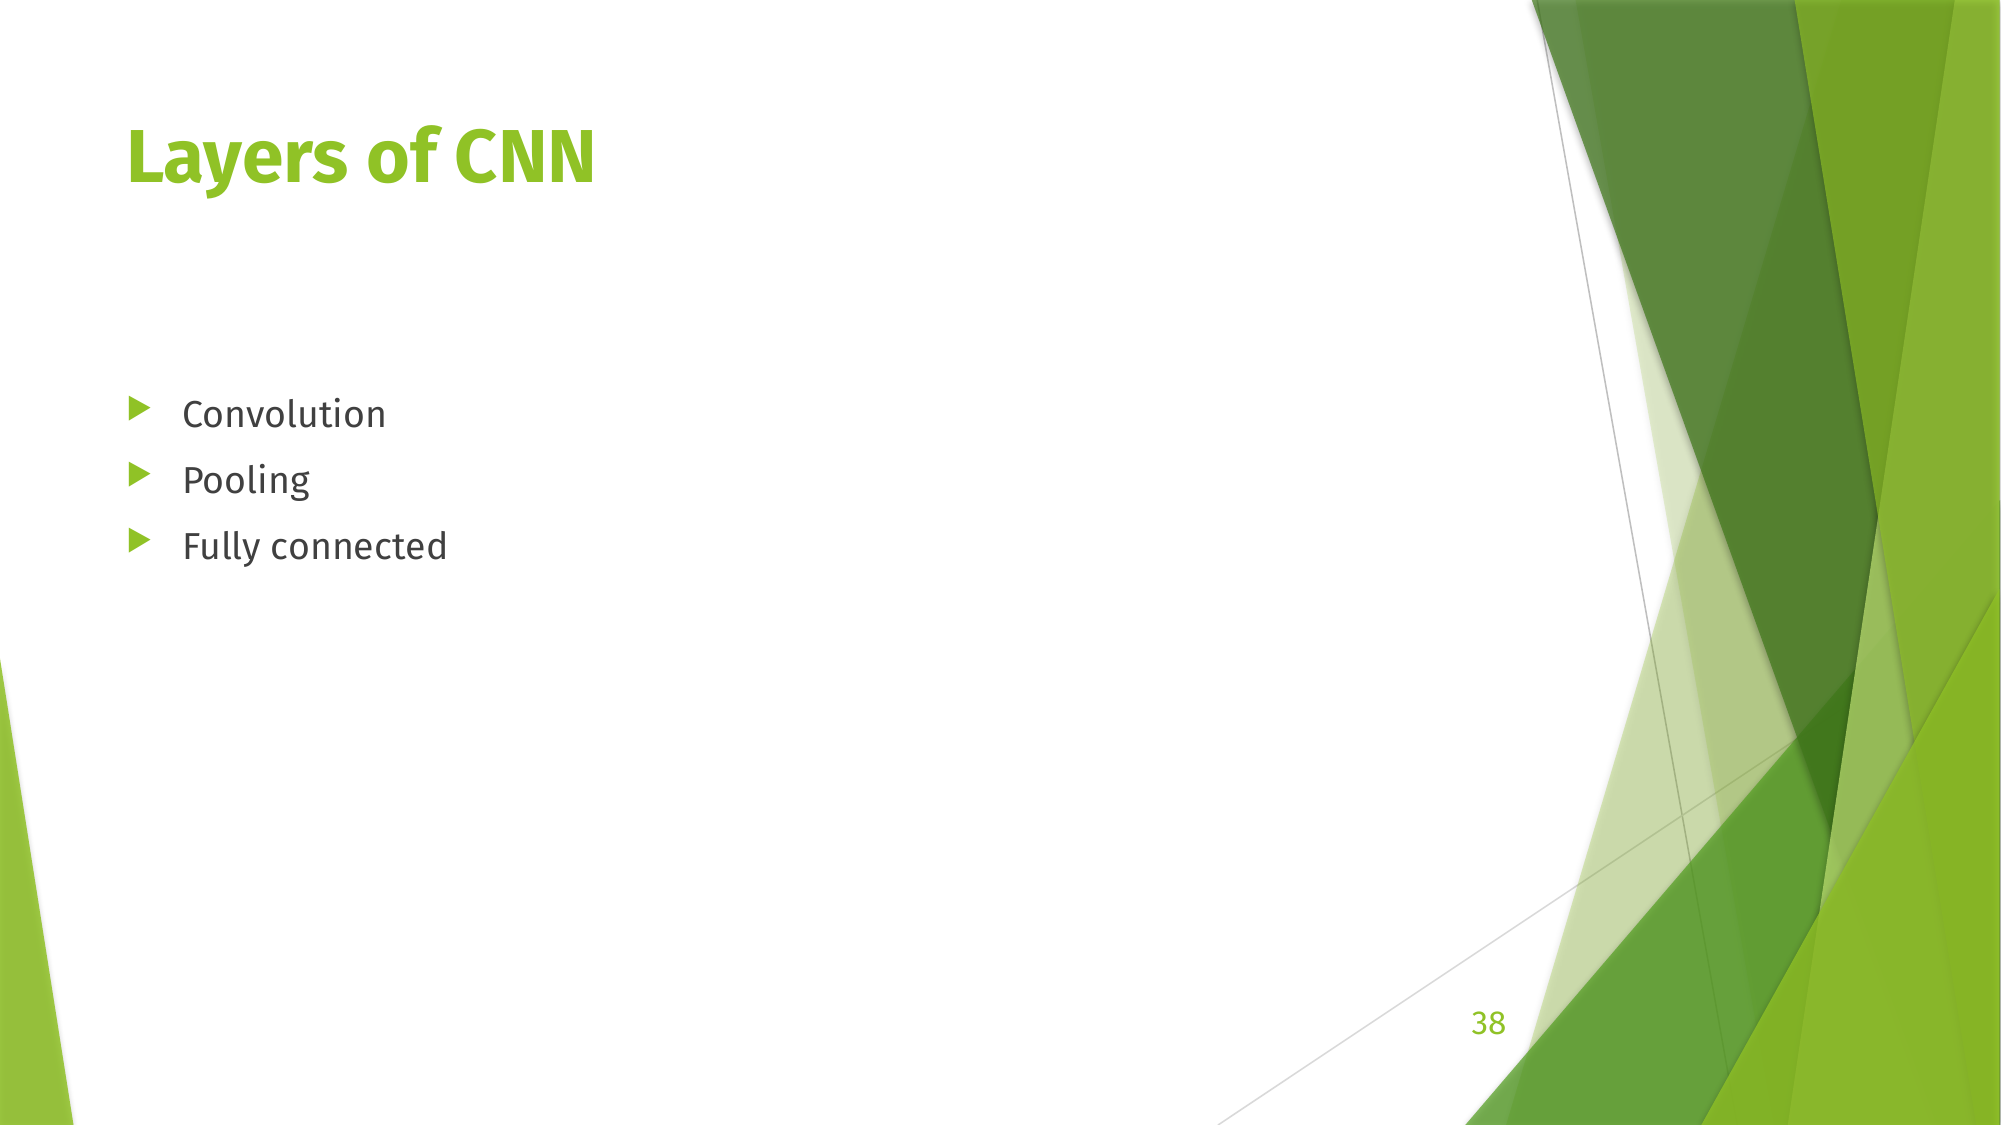

# Layers of CNN

Convolution
Pooling
Fully connected

38